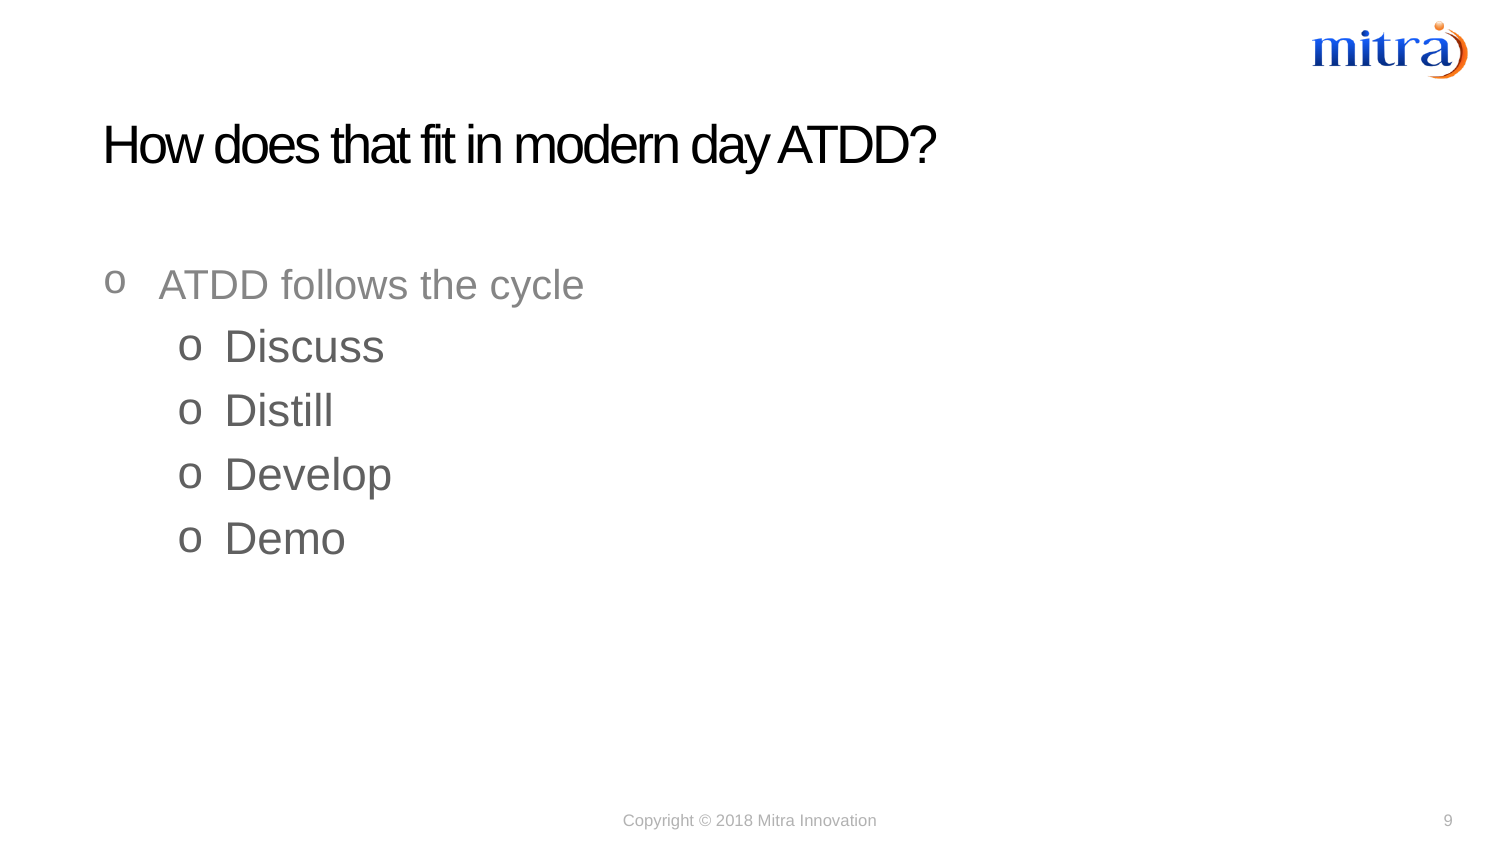

# How does that fit in modern day ATDD?
ATDD follows the cycle
Discuss
Distill
Develop
Demo
Copyright © 2018 Mitra Innovation
9